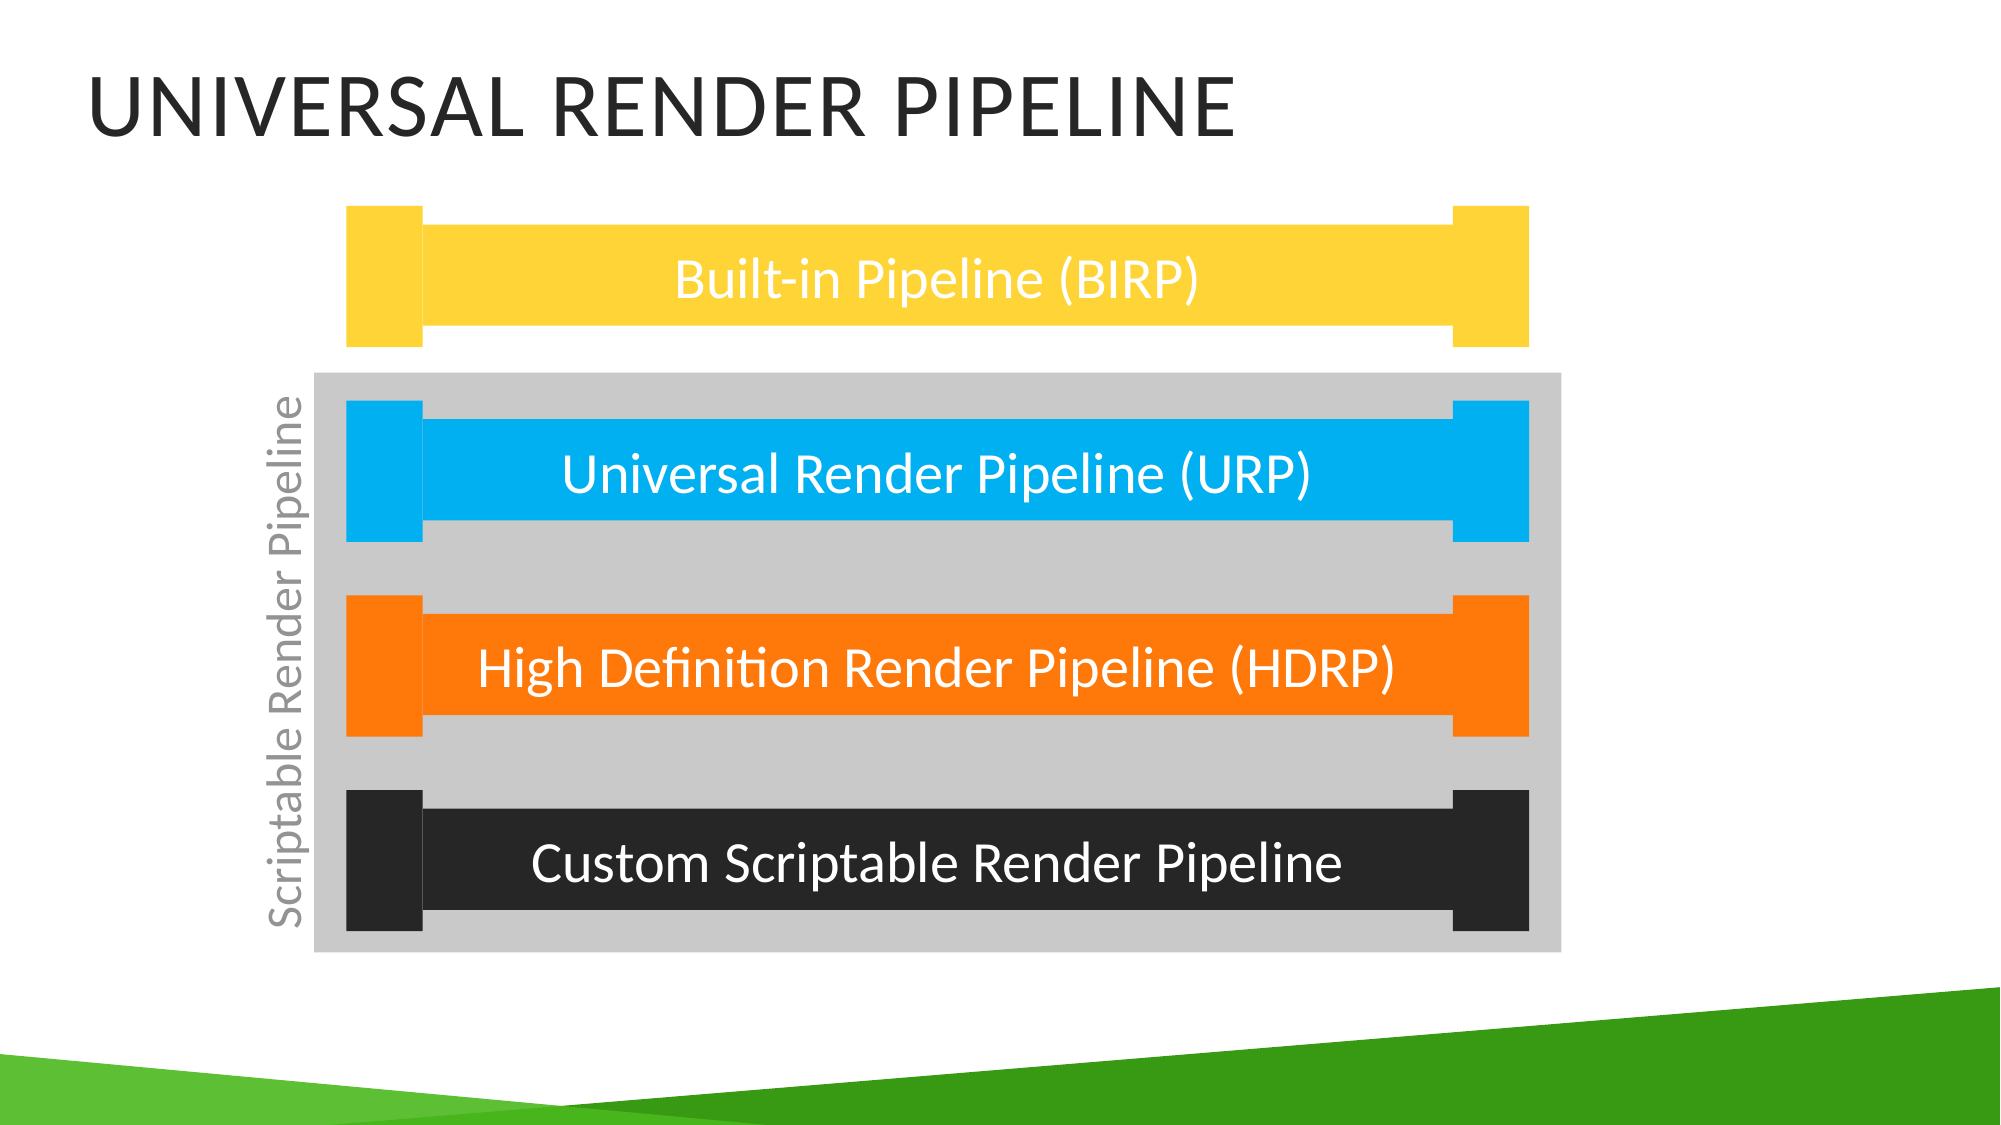

# Universal Render Pipeline

Built-in Pipeline (BIRP)

Universal Render Pipeline (URP)

High Definition Render Pipeline (HDRP)
Scriptable Render Pipeline

Custom Scriptable Render Pipeline